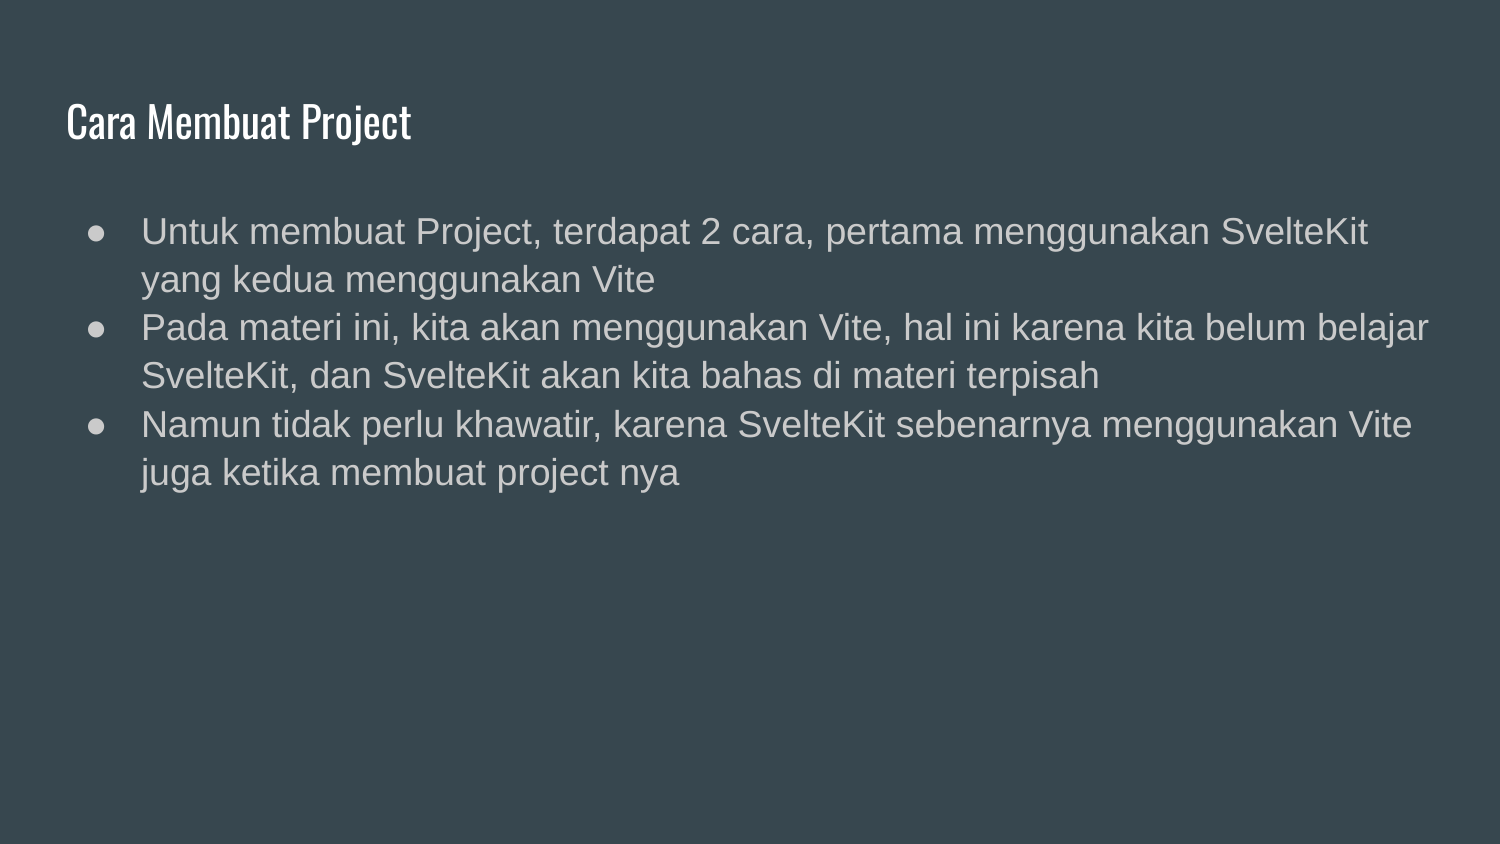

# Cara Membuat Project
Untuk membuat Project, terdapat 2 cara, pertama menggunakan SvelteKit yang kedua menggunakan Vite
Pada materi ini, kita akan menggunakan Vite, hal ini karena kita belum belajar SvelteKit, dan SvelteKit akan kita bahas di materi terpisah
Namun tidak perlu khawatir, karena SvelteKit sebenarnya menggunakan Vite juga ketika membuat project nya